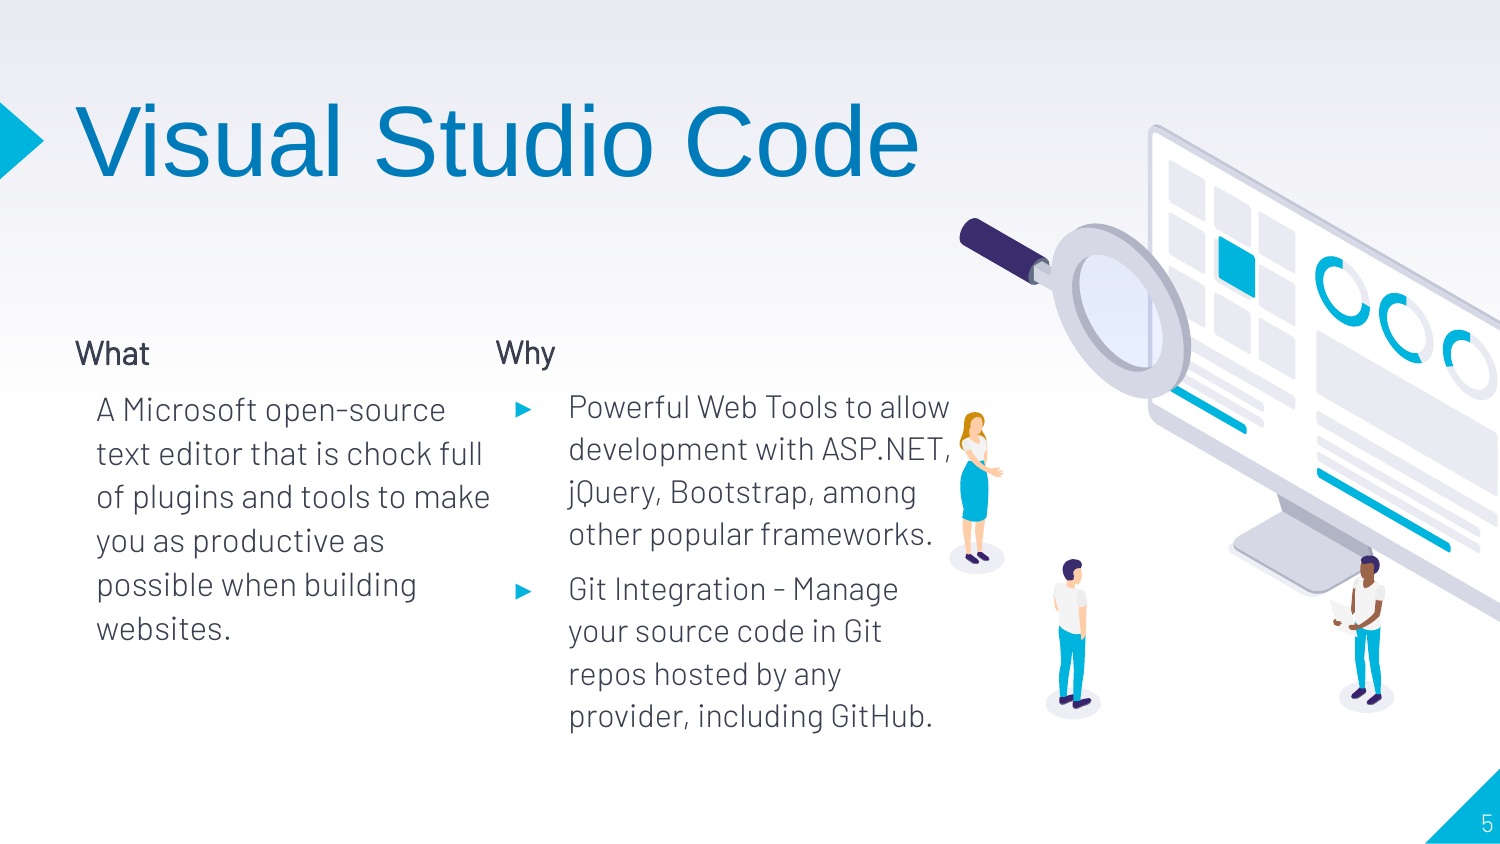

# Visual Studio Code

What
A Microsoft open-source text editor that is chock full of plugins and tools to make you as productive as possible when building websites.
Why
Powerful Web Tools to allow development with ASP.NET, jQuery, Bootstrap, among other popular frameworks.
Git Integration - Manage your source code in Git repos hosted by any provider, including GitHub.

5